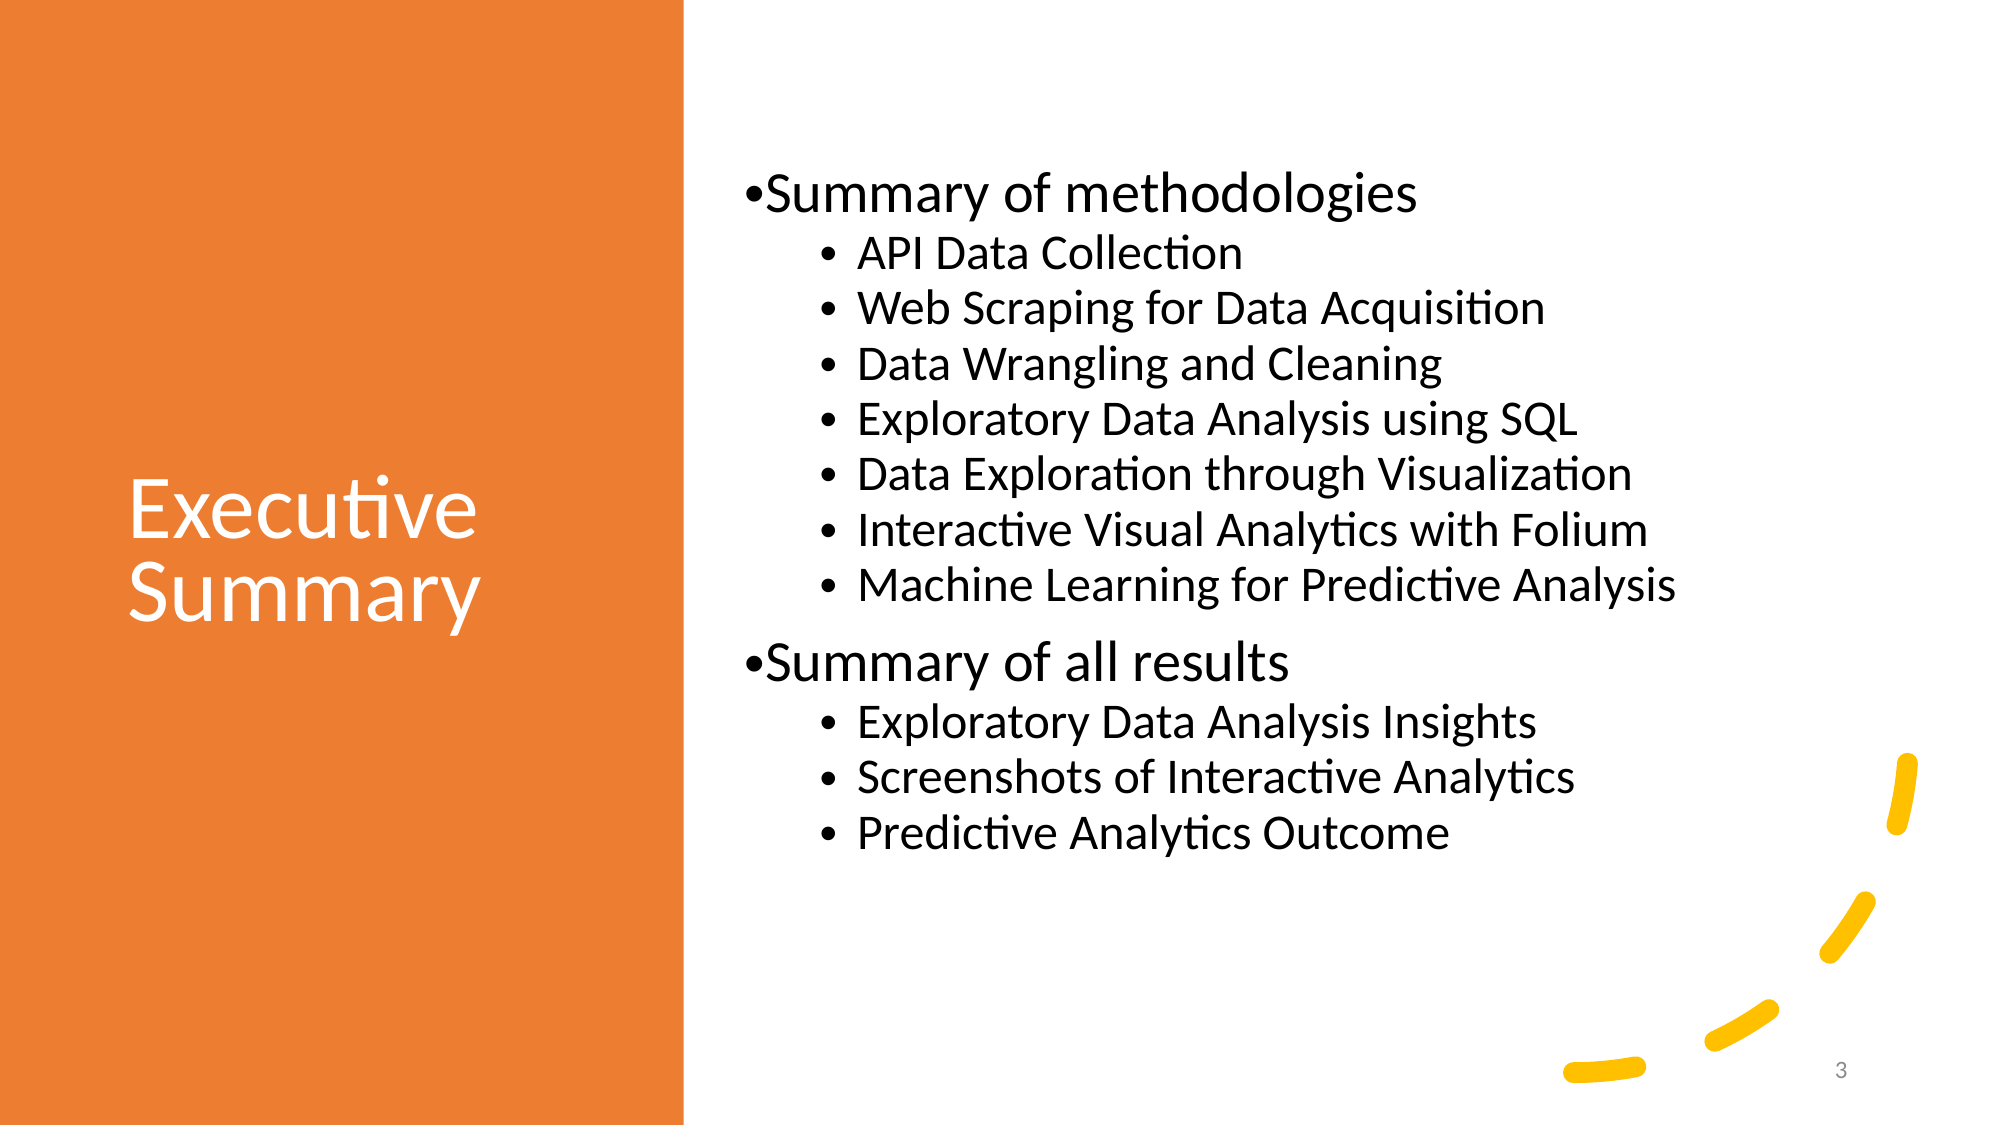

Executive Summary
Summary of methodologies
API Data Collection
Web Scraping for Data Acquisition
Data Wrangling and Cleaning
Exploratory Data Analysis using SQL
Data Exploration through Visualization
Interactive Visual Analytics with Folium
Machine Learning for Predictive Analysis
Summary of all results
Exploratory Data Analysis Insights
Screenshots of Interactive Analytics
Predictive Analytics Outcome

3